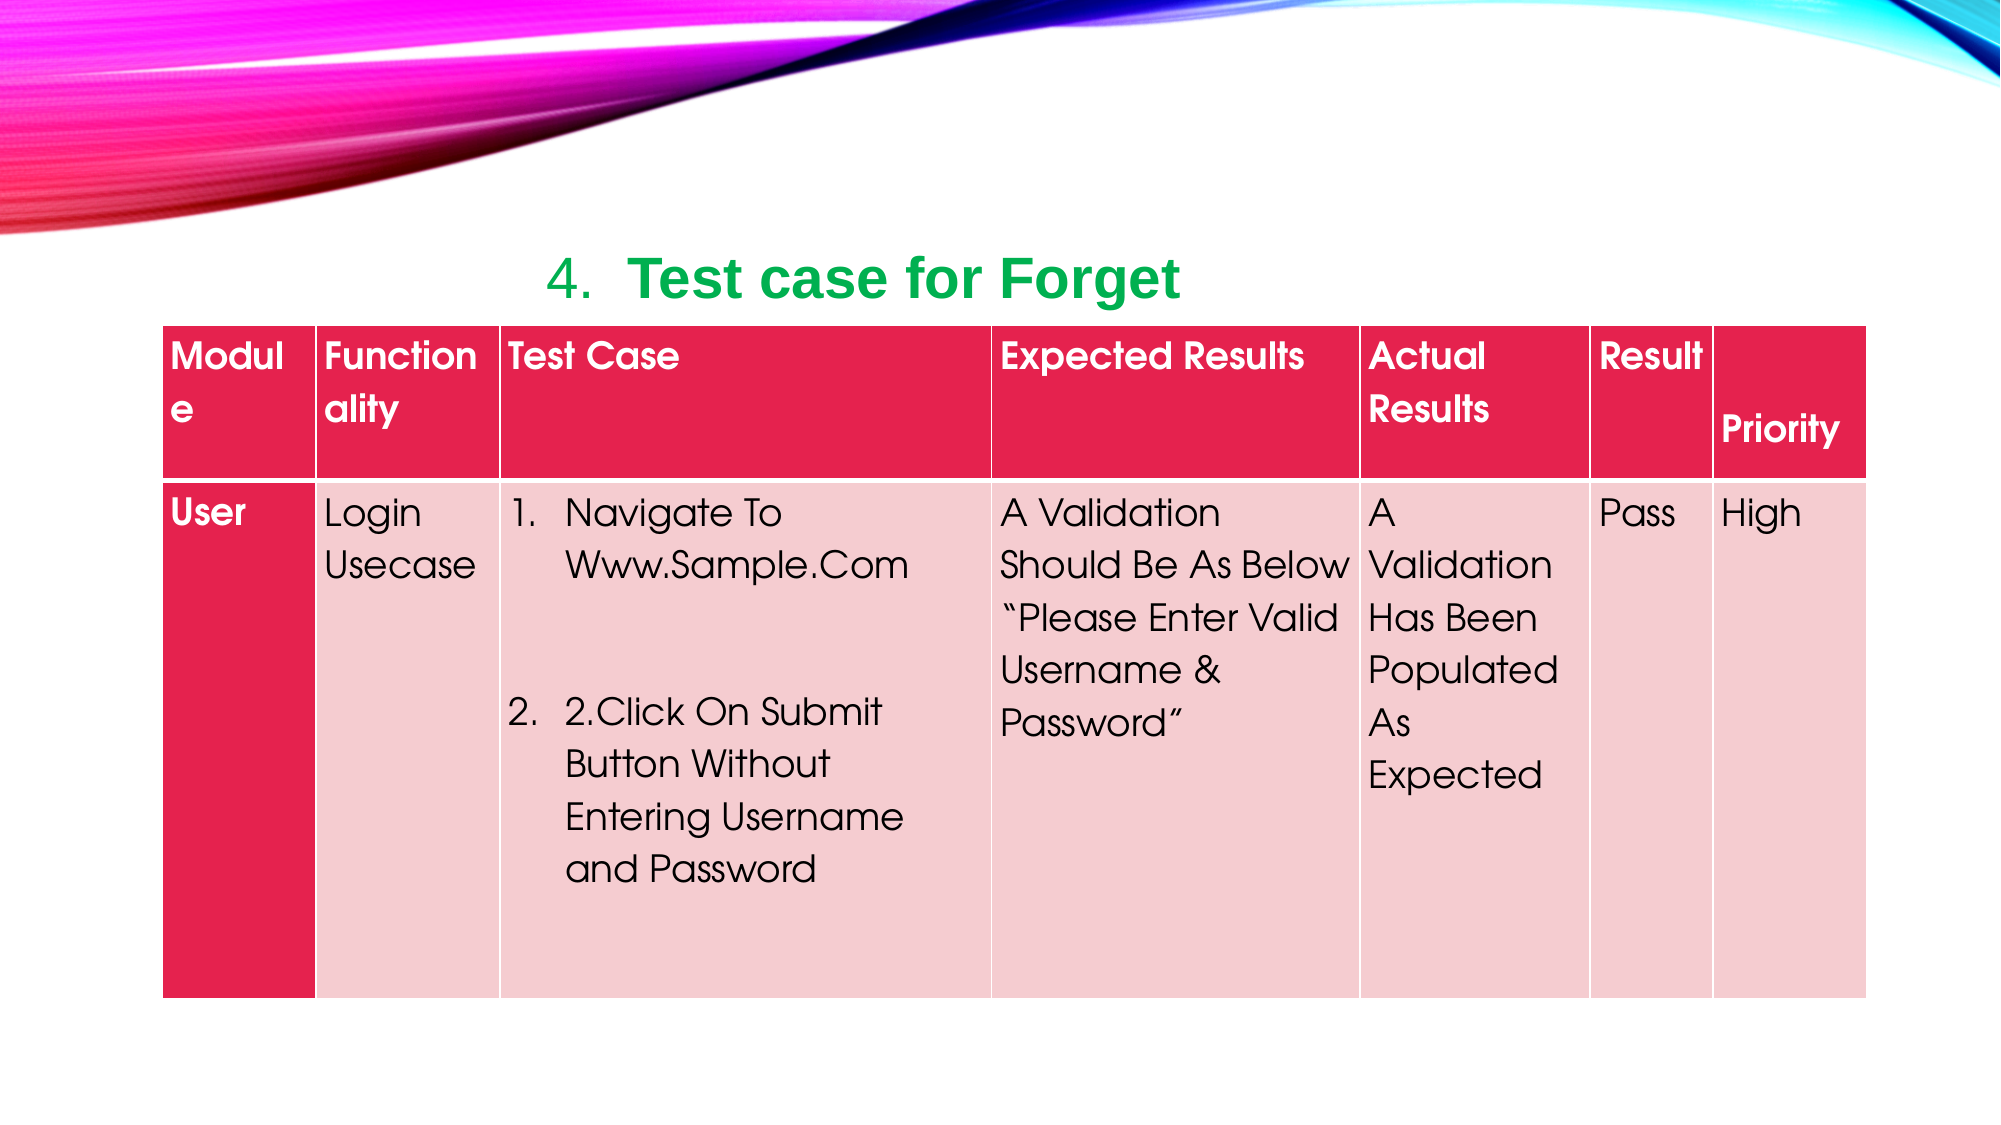

4.  Test case for Forget Password:
| Module | Functionality | Test Case | Expected Results | Actual Results | Result | Priority |
| --- | --- | --- | --- | --- | --- | --- |
| User | Login Usecase | Navigate To Www.Sample.Com   2.Click On Submit Button Without Entering Username and Password | A Validation Should Be As Below “Please Enter Valid Username & Password” | A Validation Has Been Populated As Expected | Pass | High |